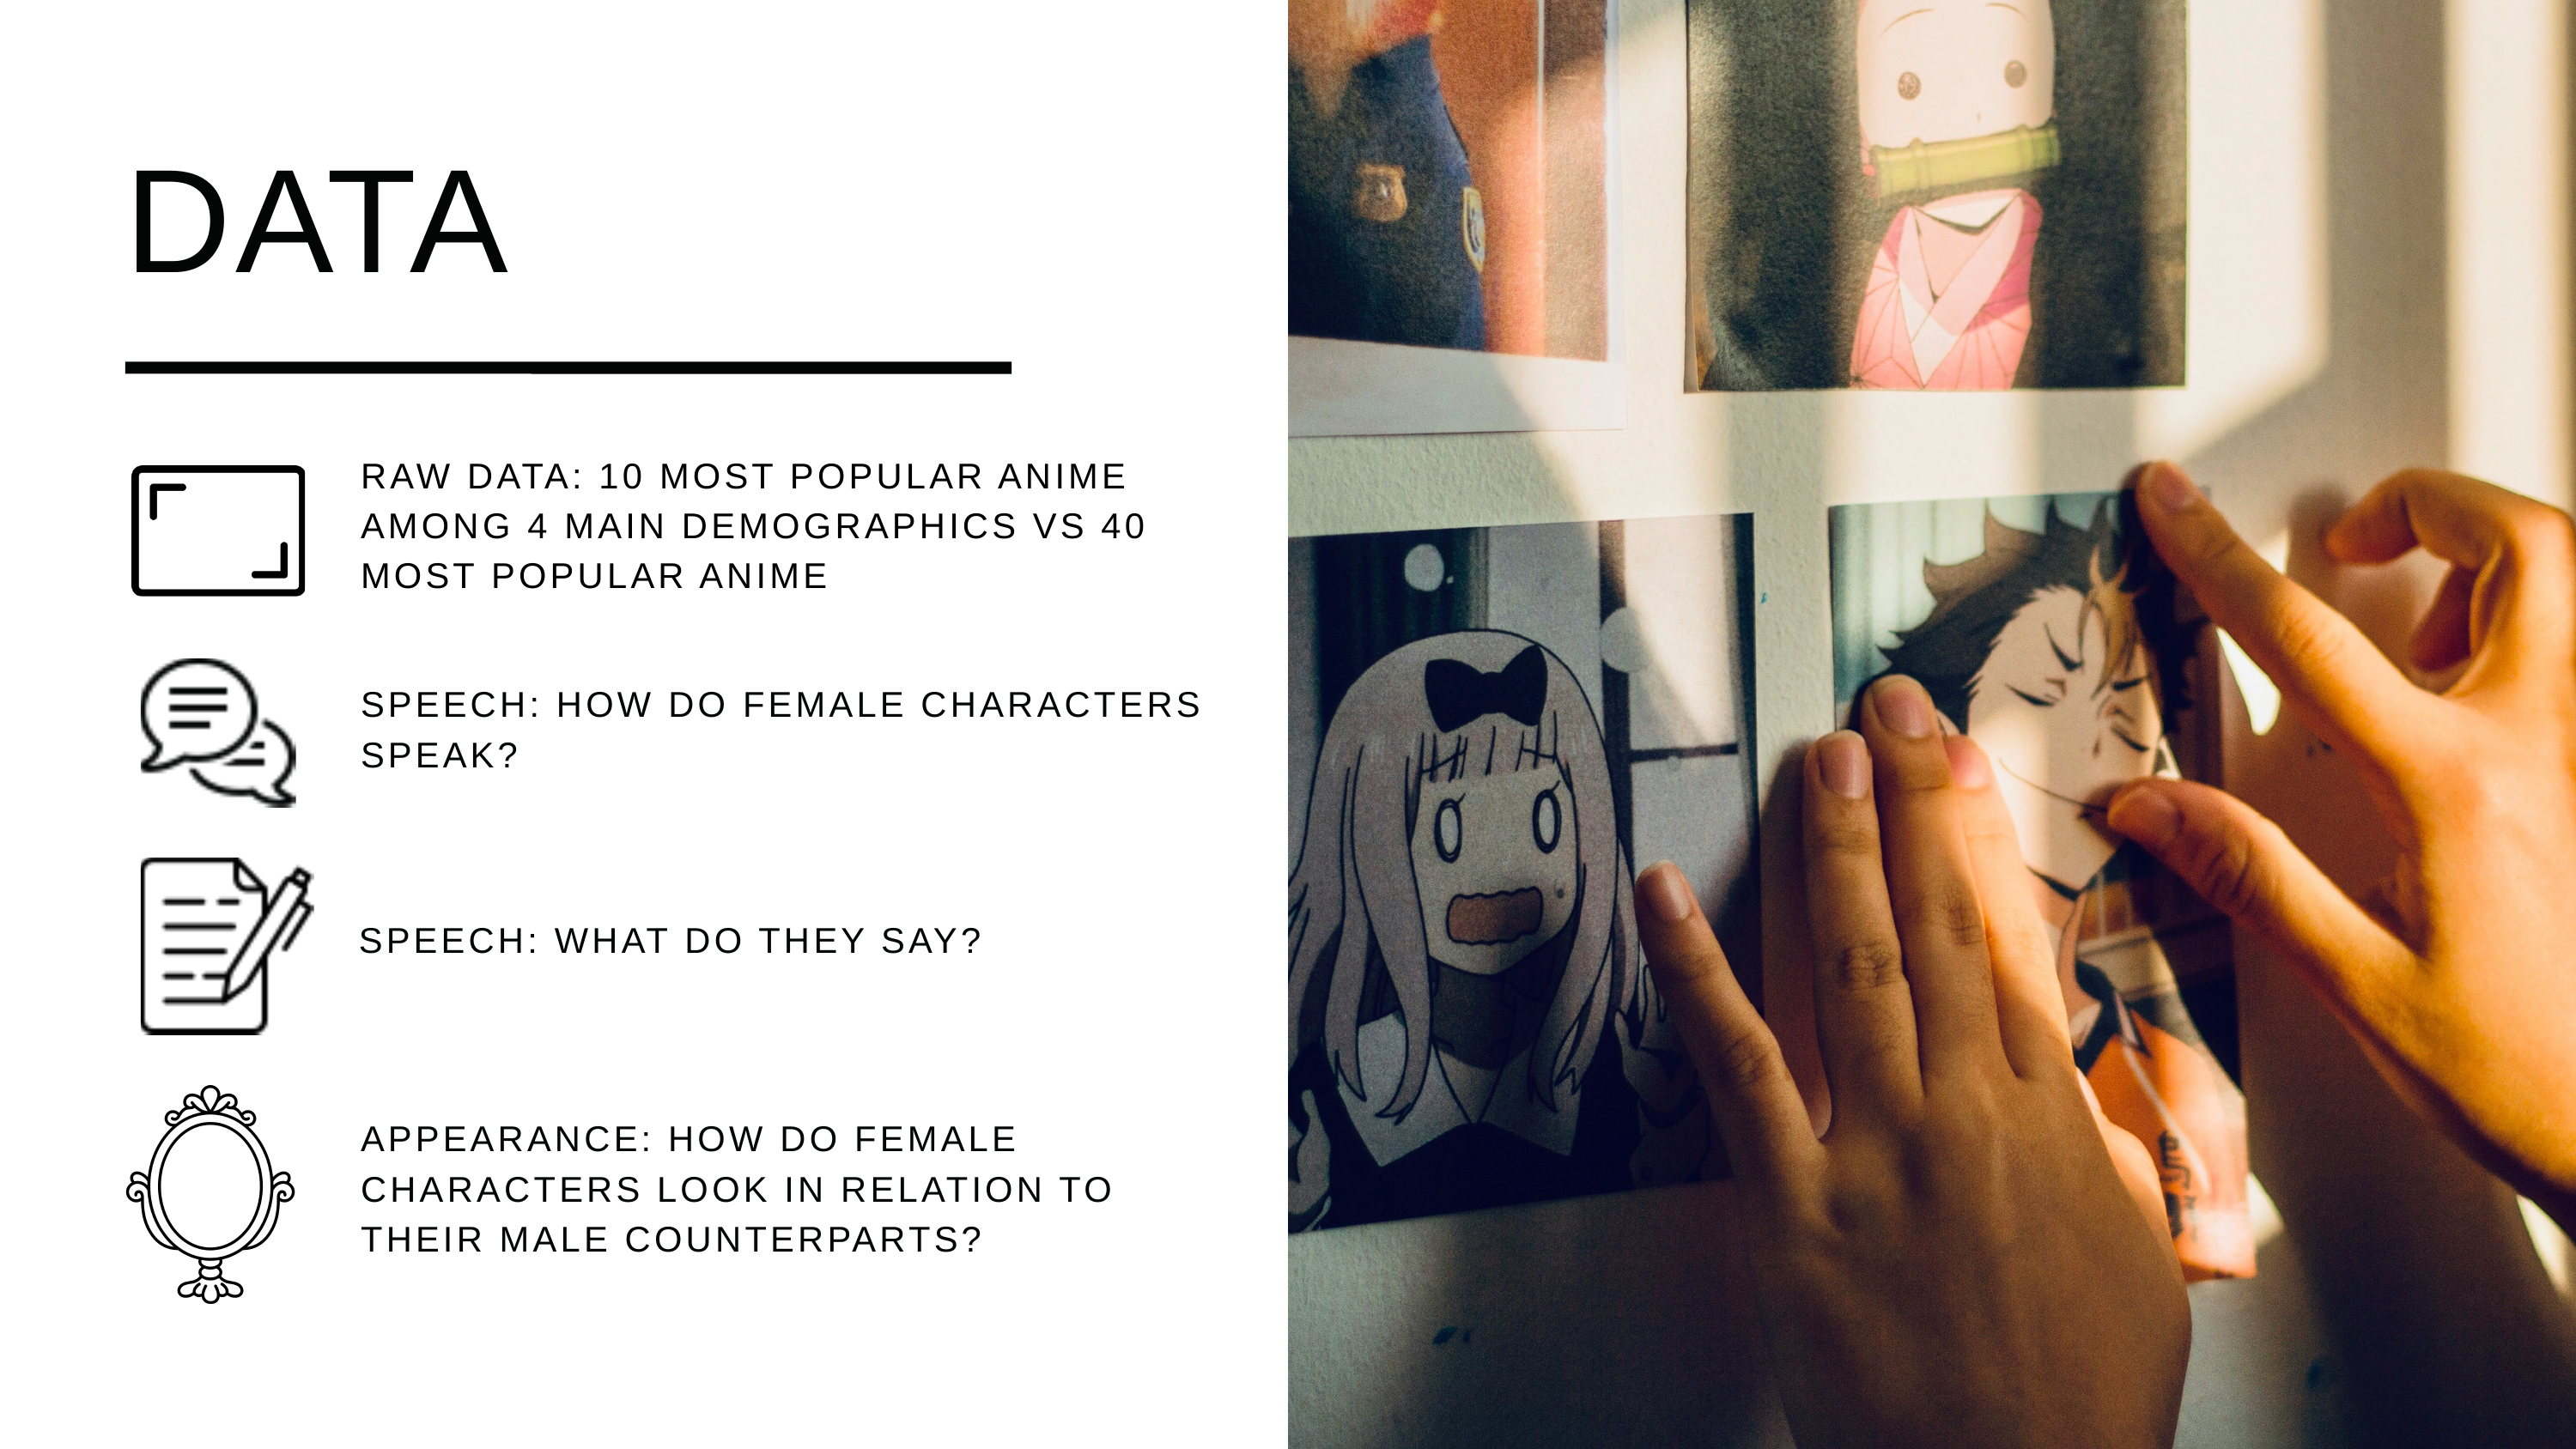

DATA

RAW DATA: 10 MOST POPULAR ANIME AMONG 4 MAIN DEMOGRAPHICS VS 40 MOST POPULAR ANIME

SPEECH: HOW DO FEMALE CHARACTERS SPEAK?

SPEECH: WHAT DO THEY SAY?

APPEARANCE: HOW DO FEMALE CHARACTERS LOOK IN RELATION TO THEIR MALE COUNTERPARTS?